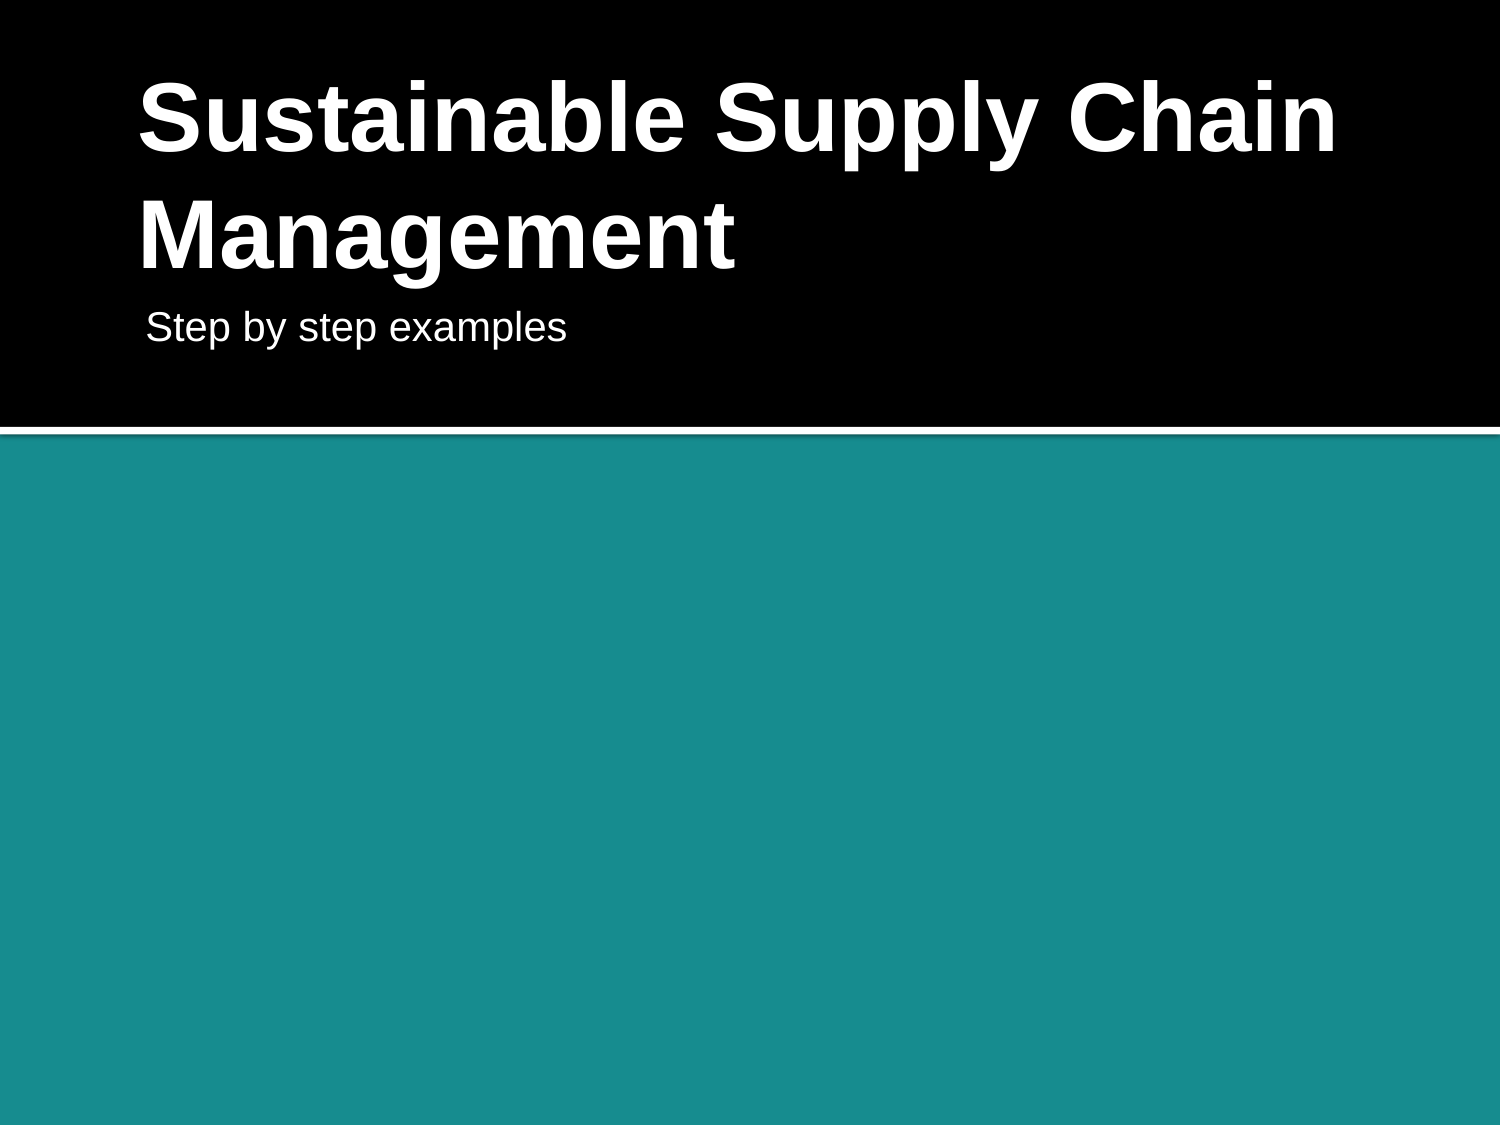

# Sustainable Supply Chain Management
Step by step examples